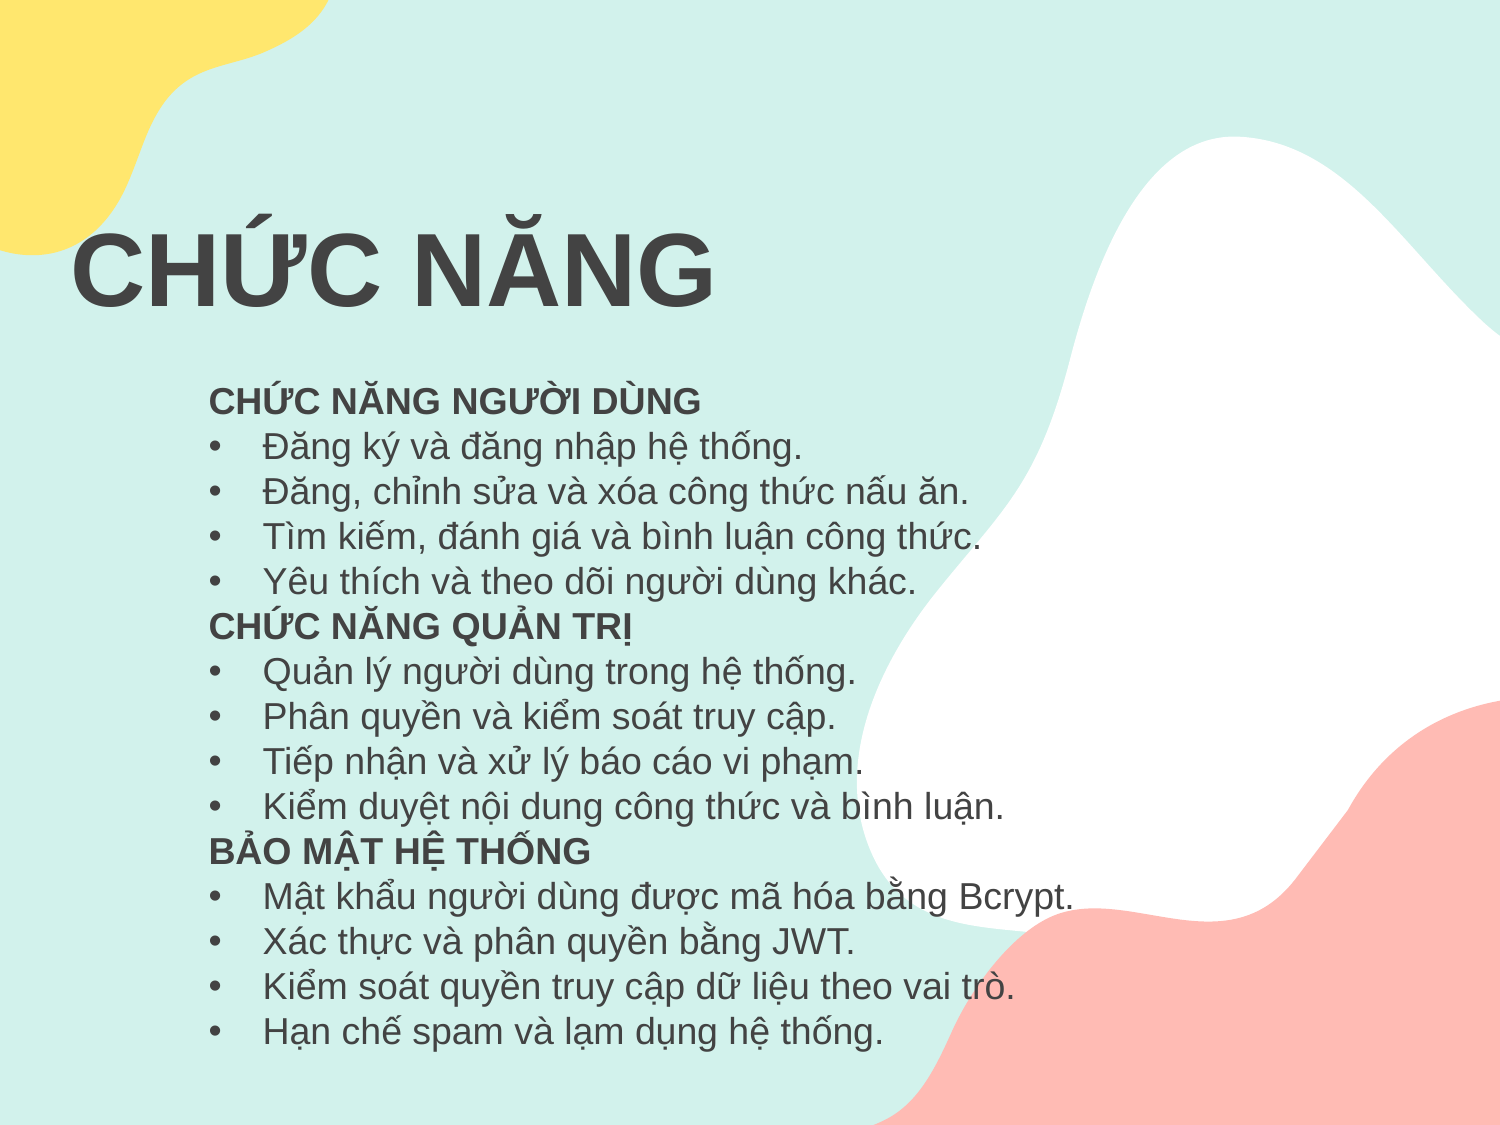

# CHỨC NĂNG
CHỨC NĂNG NGƯỜI DÙNG
Đăng ký và đăng nhập hệ thống.
Đăng, chỉnh sửa và xóa công thức nấu ăn.
Tìm kiếm, đánh giá và bình luận công thức.
Yêu thích và theo dõi người dùng khác.
CHỨC NĂNG QUẢN TRỊ
Quản lý người dùng trong hệ thống.
Phân quyền và kiểm soát truy cập.
Tiếp nhận và xử lý báo cáo vi phạm.
Kiểm duyệt nội dung công thức và bình luận.
BẢO MẬT HỆ THỐNG
Mật khẩu người dùng được mã hóa bằng Bcrypt.
Xác thực và phân quyền bằng JWT.
Kiểm soát quyền truy cập dữ liệu theo vai trò.
Hạn chế spam và lạm dụng hệ thống.